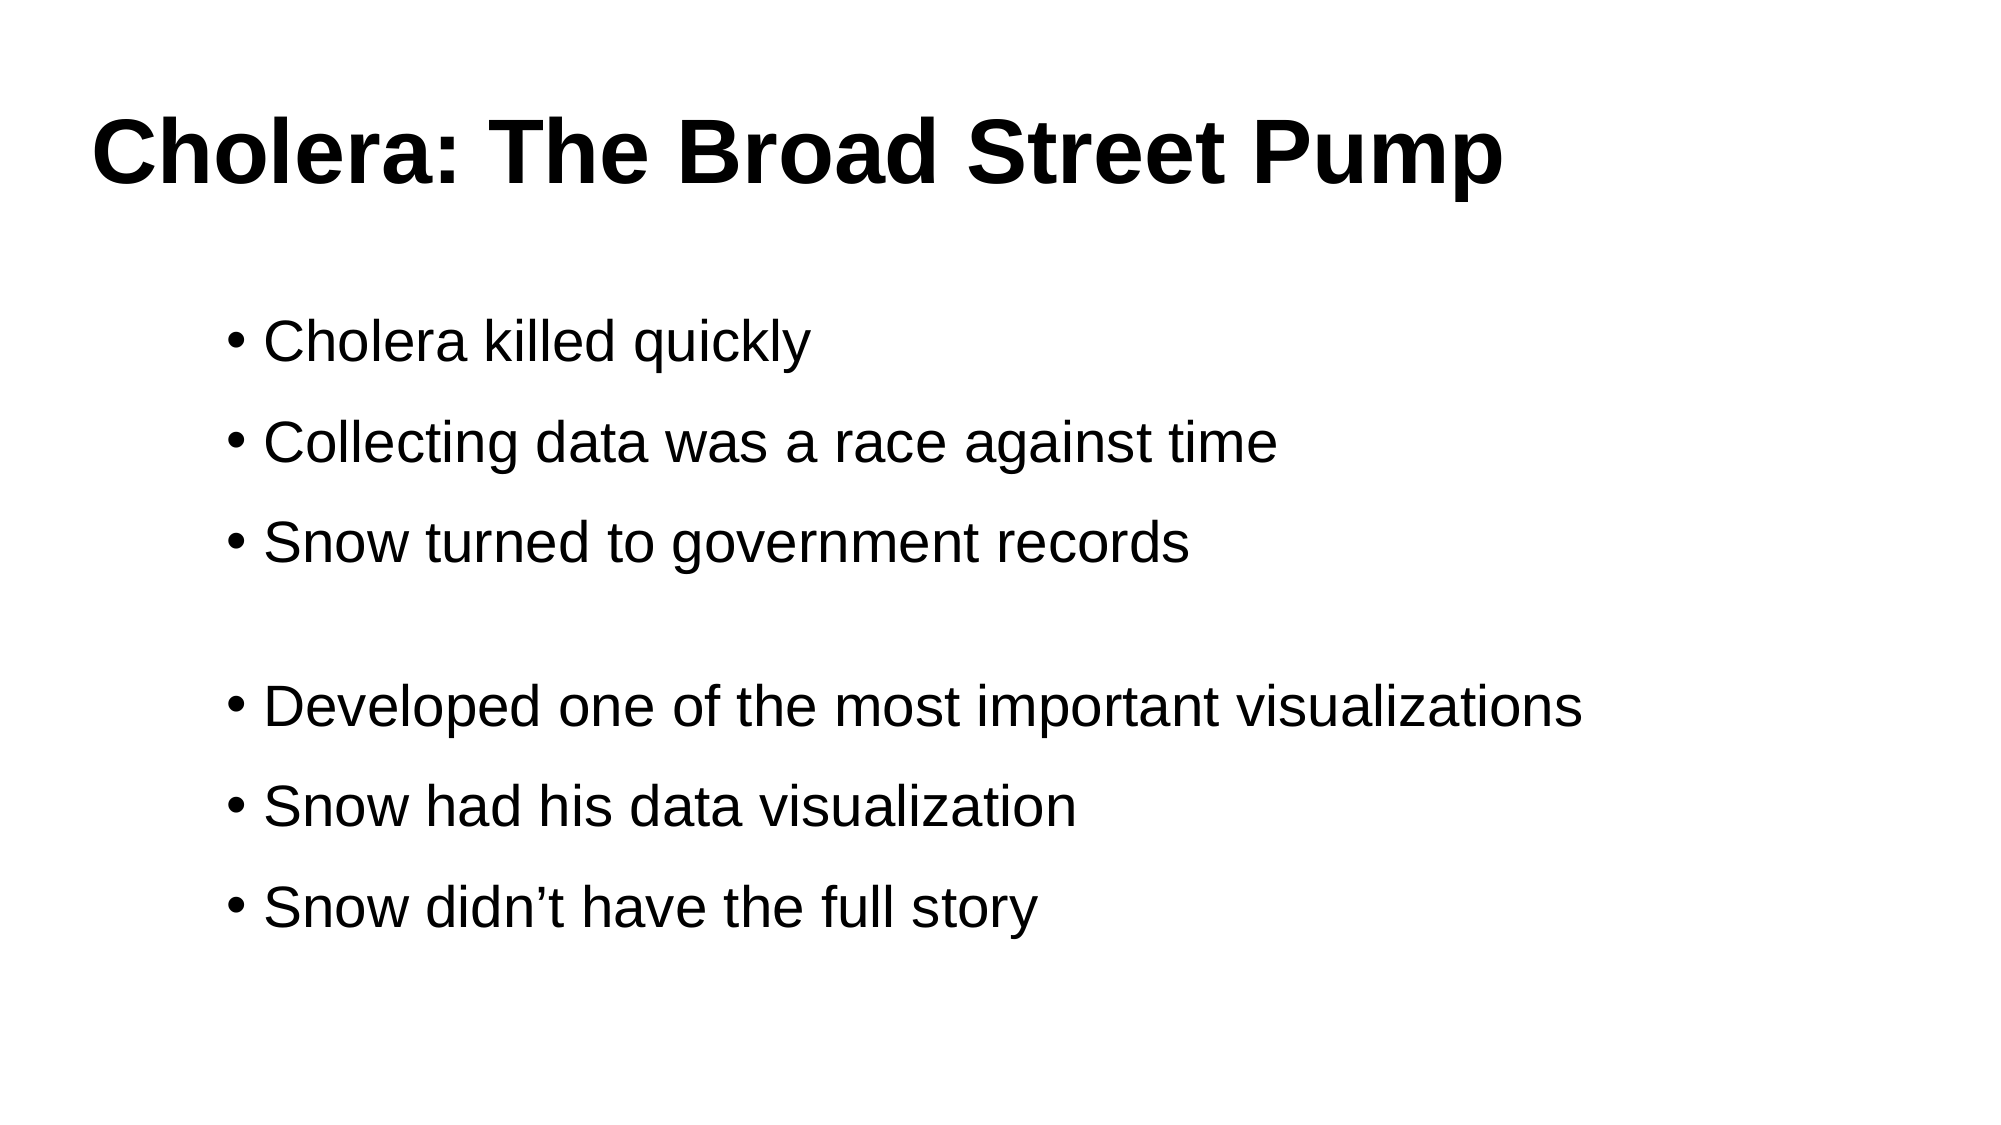

# Cholera: The Broad Street Pump
Cholera killed quickly
Collecting data was a race against time
Snow turned to government records
Developed one of the most important visualizations
Snow had his data visualization
Snow didn’t have the full story